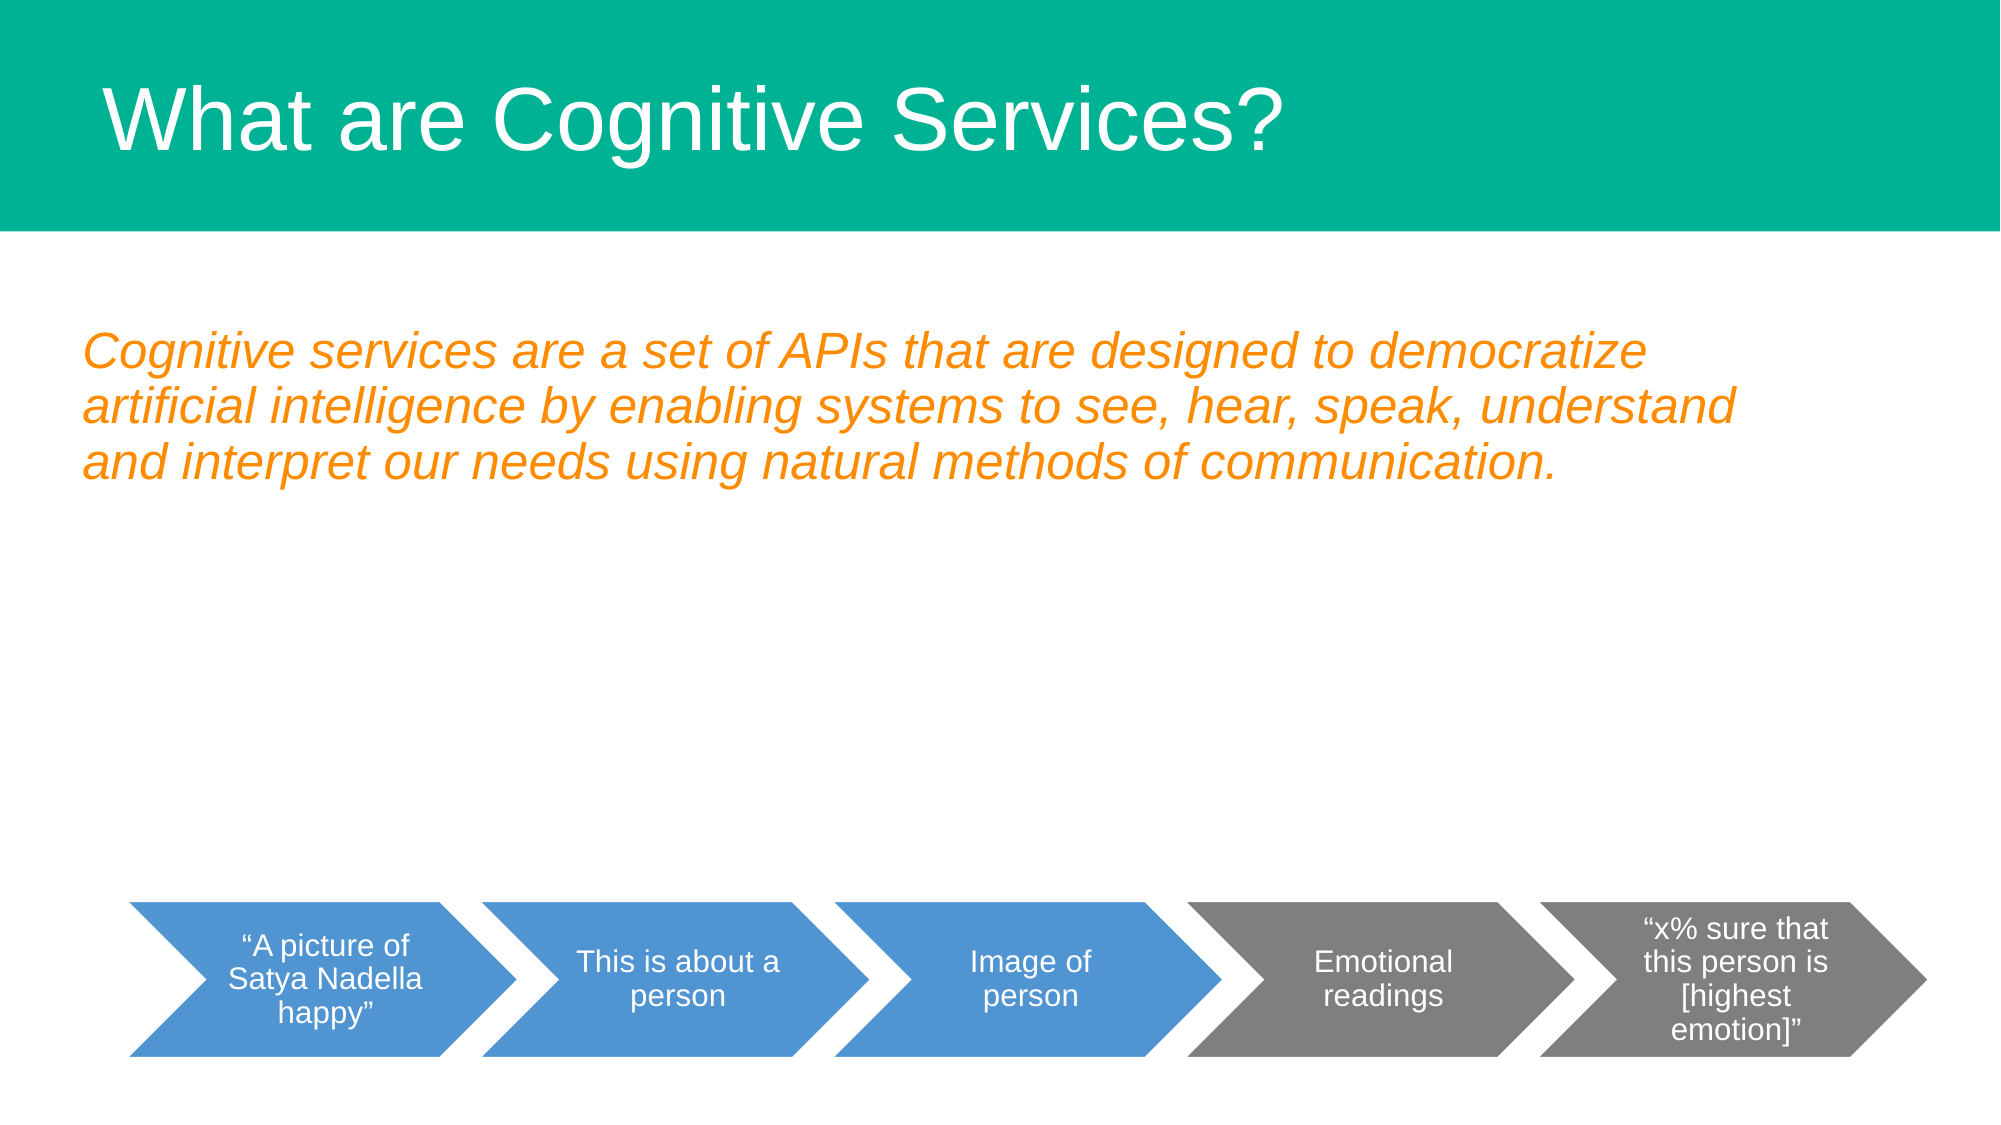

What are Cognitive Services?

Cognitive services are a set of APIs that are designed to democratize artificial intelligence by enabling systems to see, hear, speak, understand and interpret our needs using natural methods of communication.
“A picture of Satya Nadella happy”
This is about a person
Image of person
Emotional readings
“x% sure that this person is [highest emotion]”